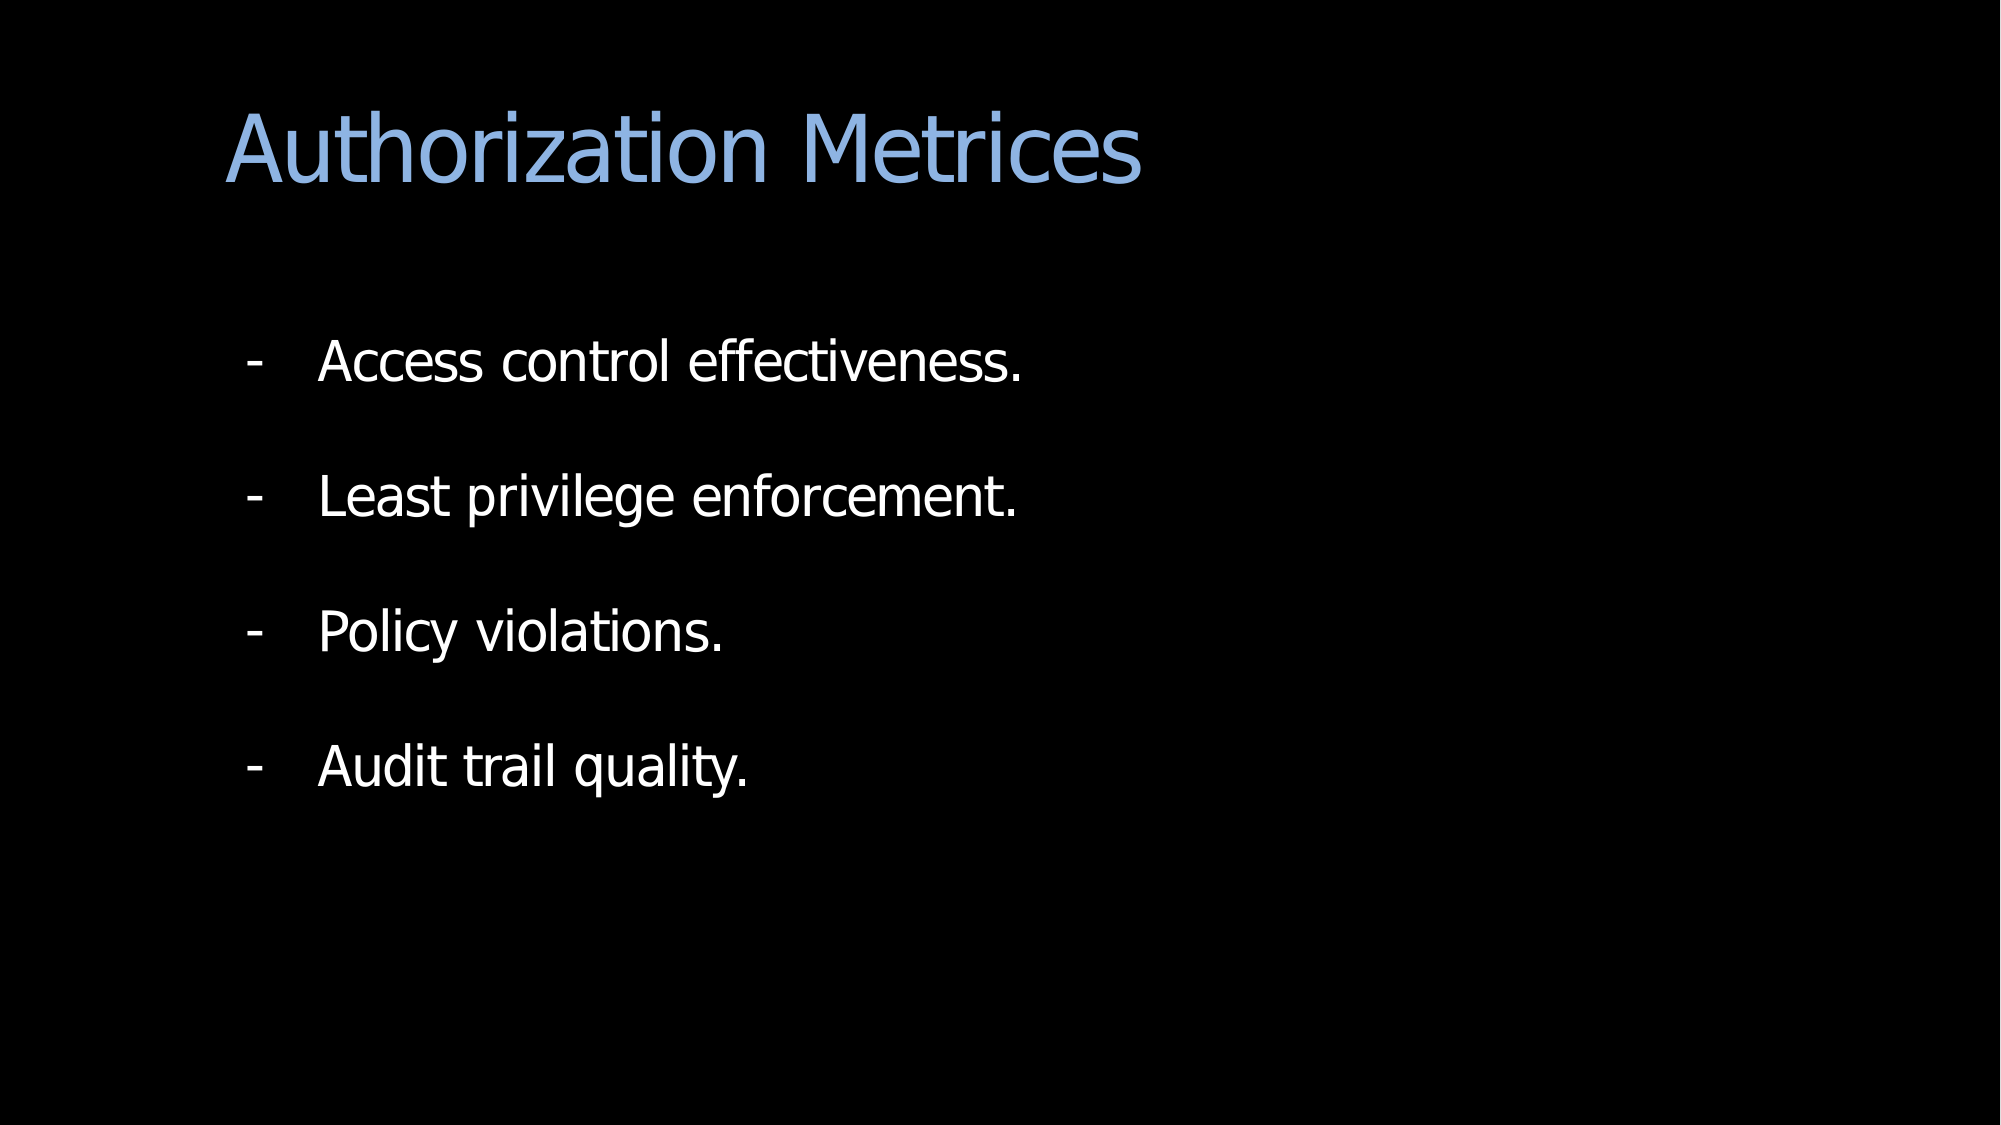

# Authorization Metrices
-   Access control effectiveness.

-   Least privilege enforcement.

-   Policy violations.

-   Audit trail quality.